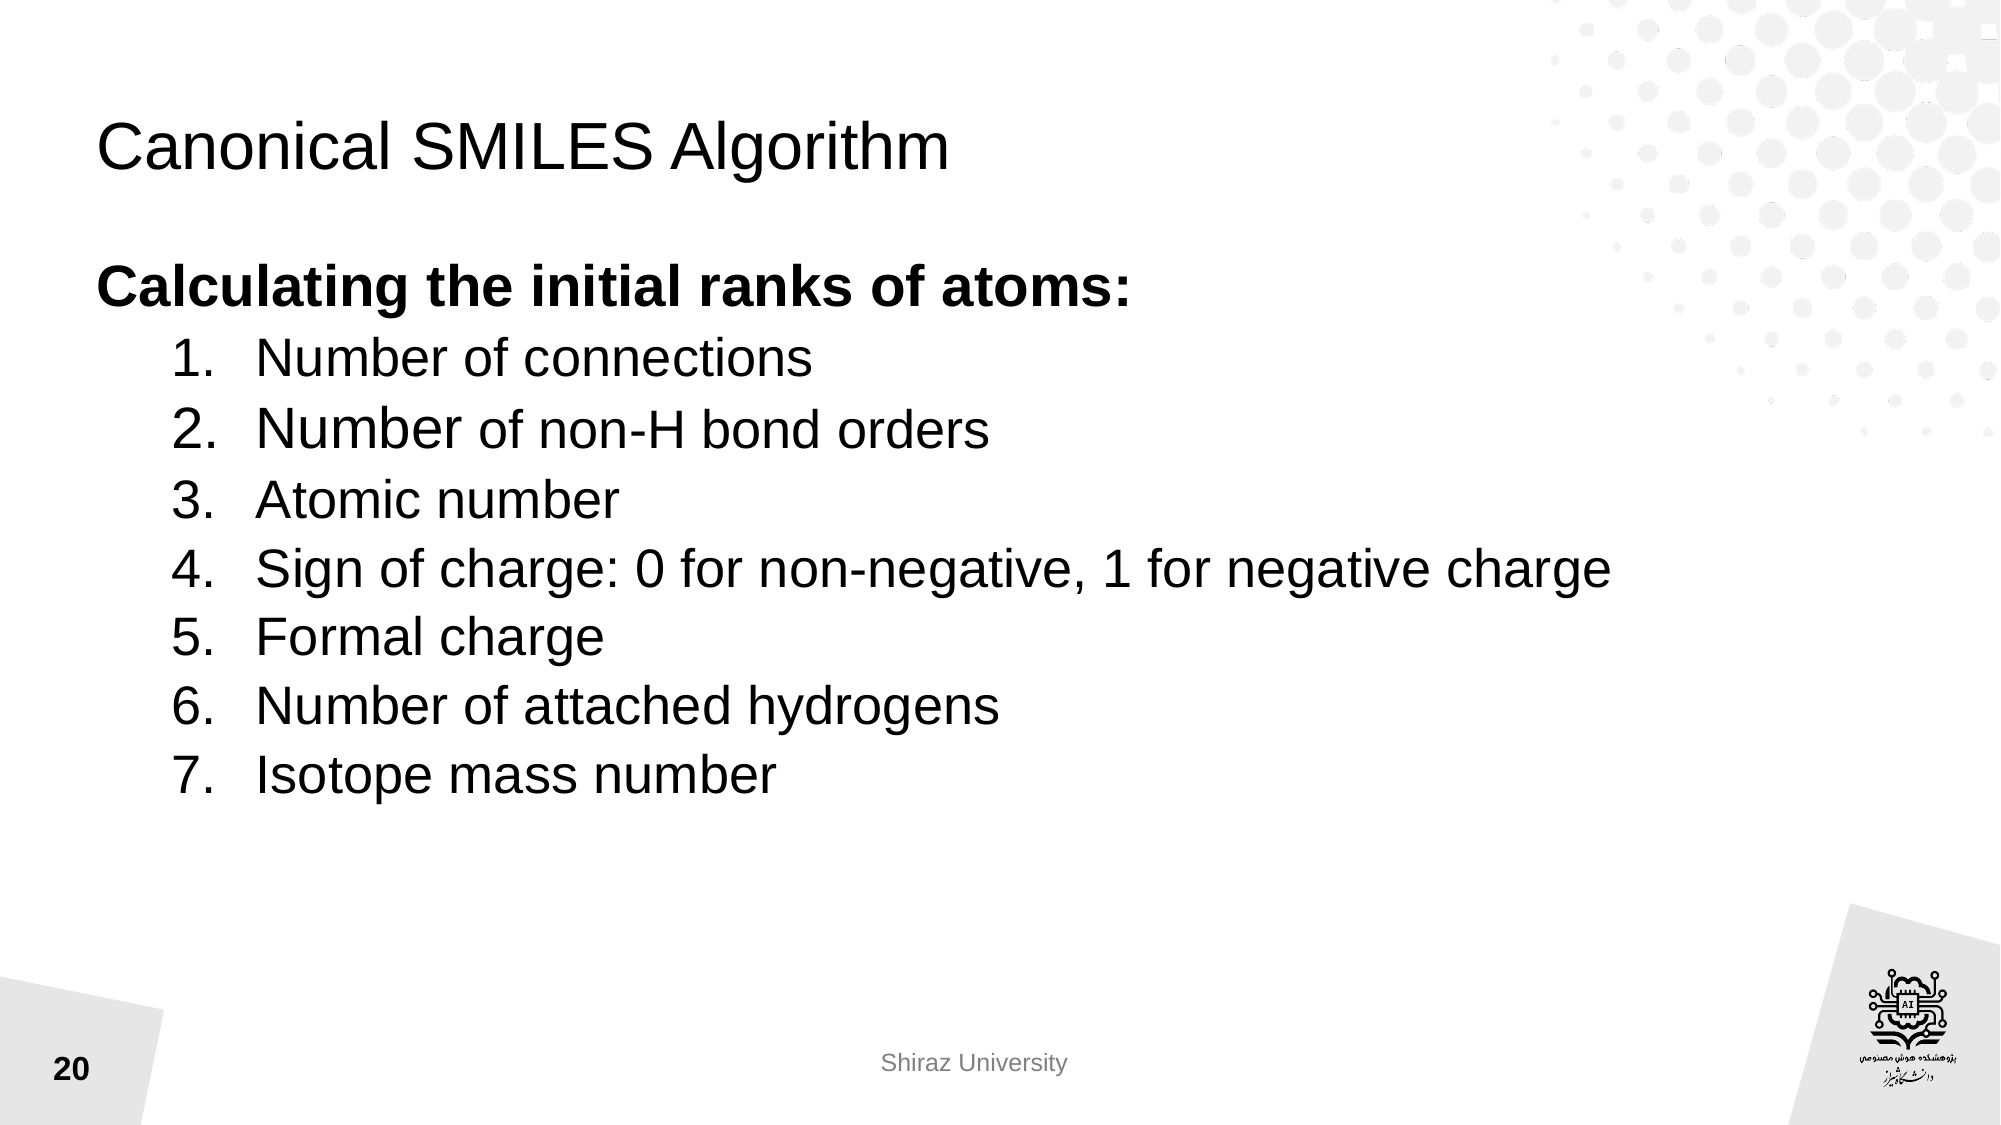

# Canonical SMILES Algorithm
Calculating the initial ranks of atoms:
Number of connections
Number of non-H bond orders
Atomic number
Sign of charge: 0 for non-negative, 1 for negative charge
Formal charge
Number of attached hydrogens
Isotope mass number